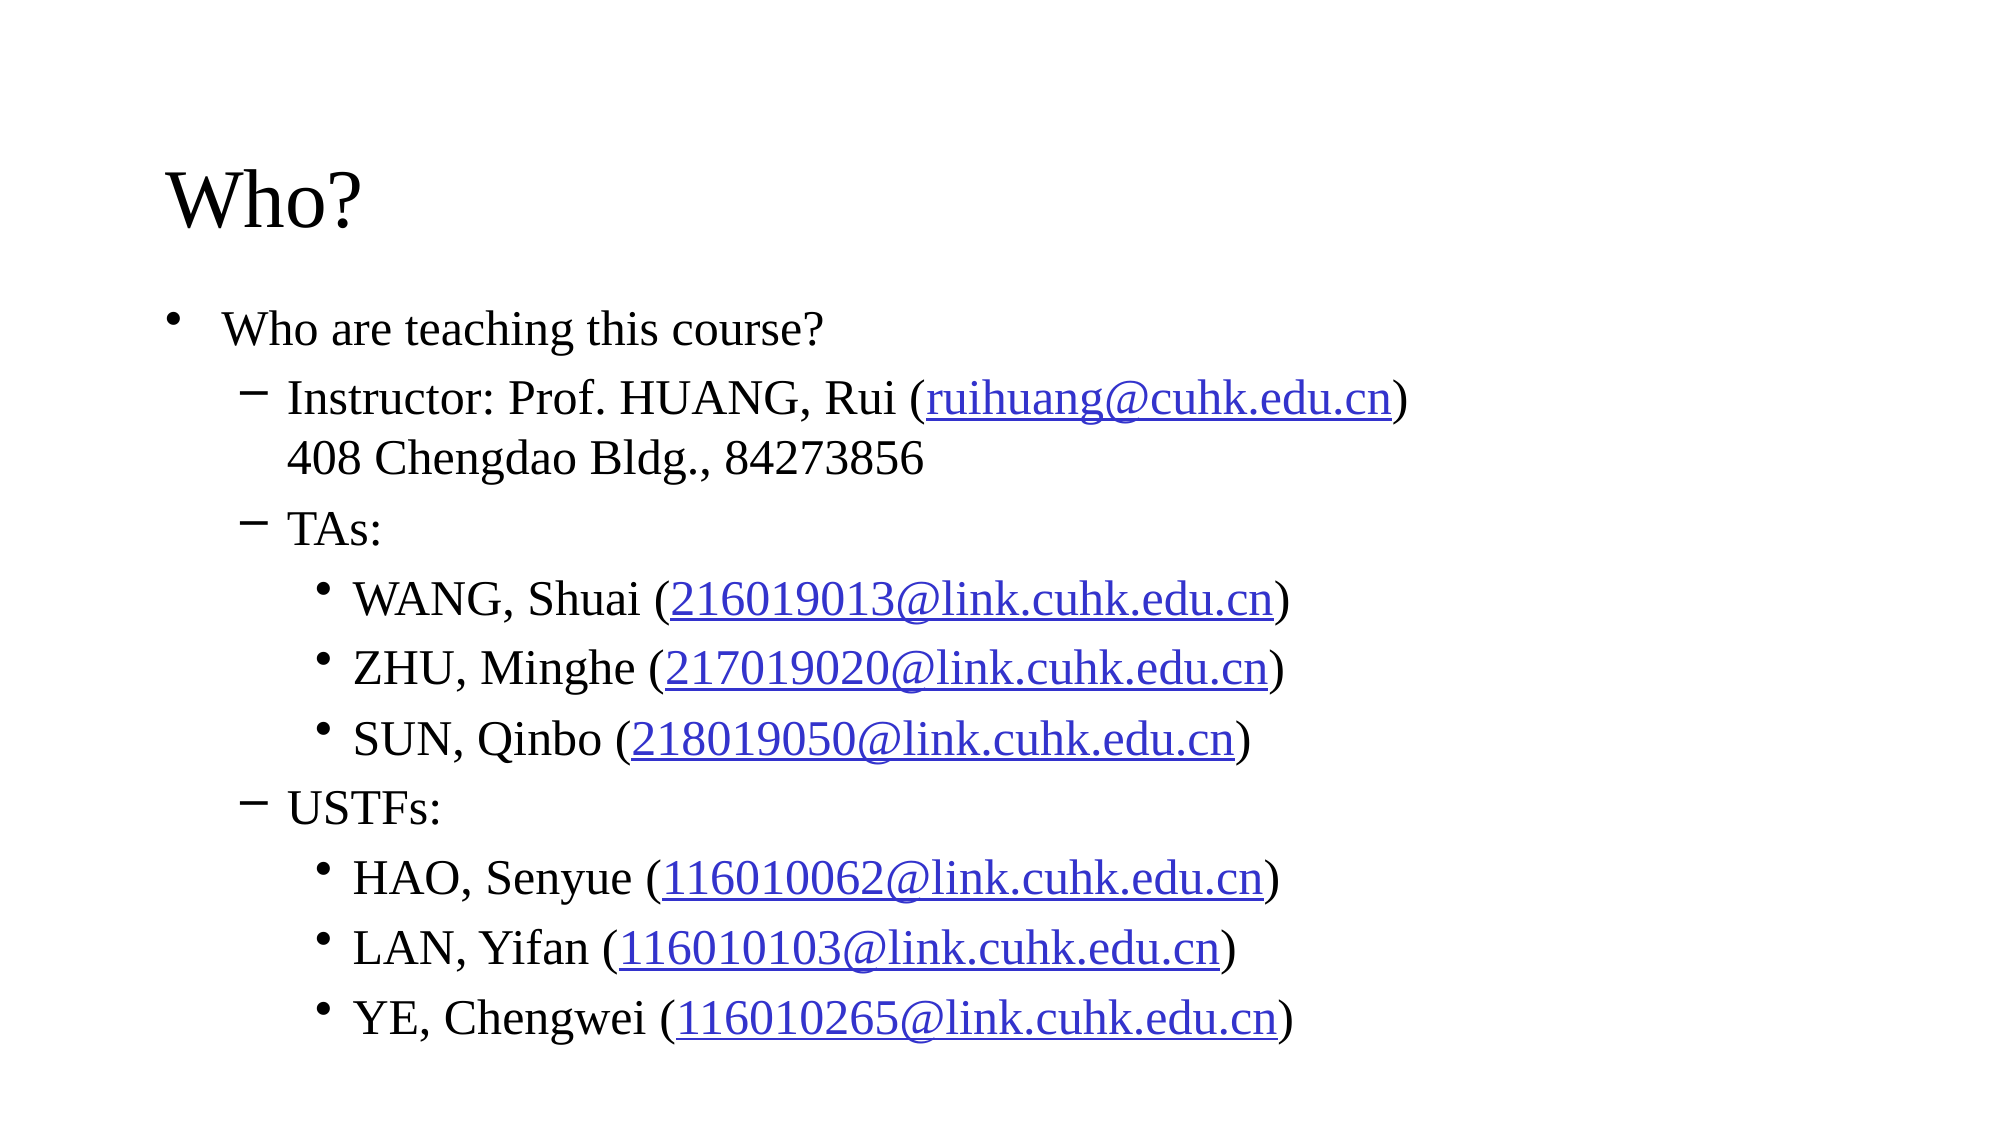

# Who?
Who are teaching this course?
Instructor: Prof. HUANG, Rui (ruihuang@cuhk.edu.cn)
408 Chengdao Bldg., 84273856
TAs:
WANG, Shuai (216019013@link.cuhk.edu.cn)
ZHU, Minghe (217019020@link.cuhk.edu.cn)
SUN, Qinbo (218019050@link.cuhk.edu.cn)
USTFs:
HAO, Senyue (116010062@link.cuhk.edu.cn)
LAN, Yifan (116010103@link.cuhk.edu.cn)
YE, Chengwei (116010265@link.cuhk.edu.cn)